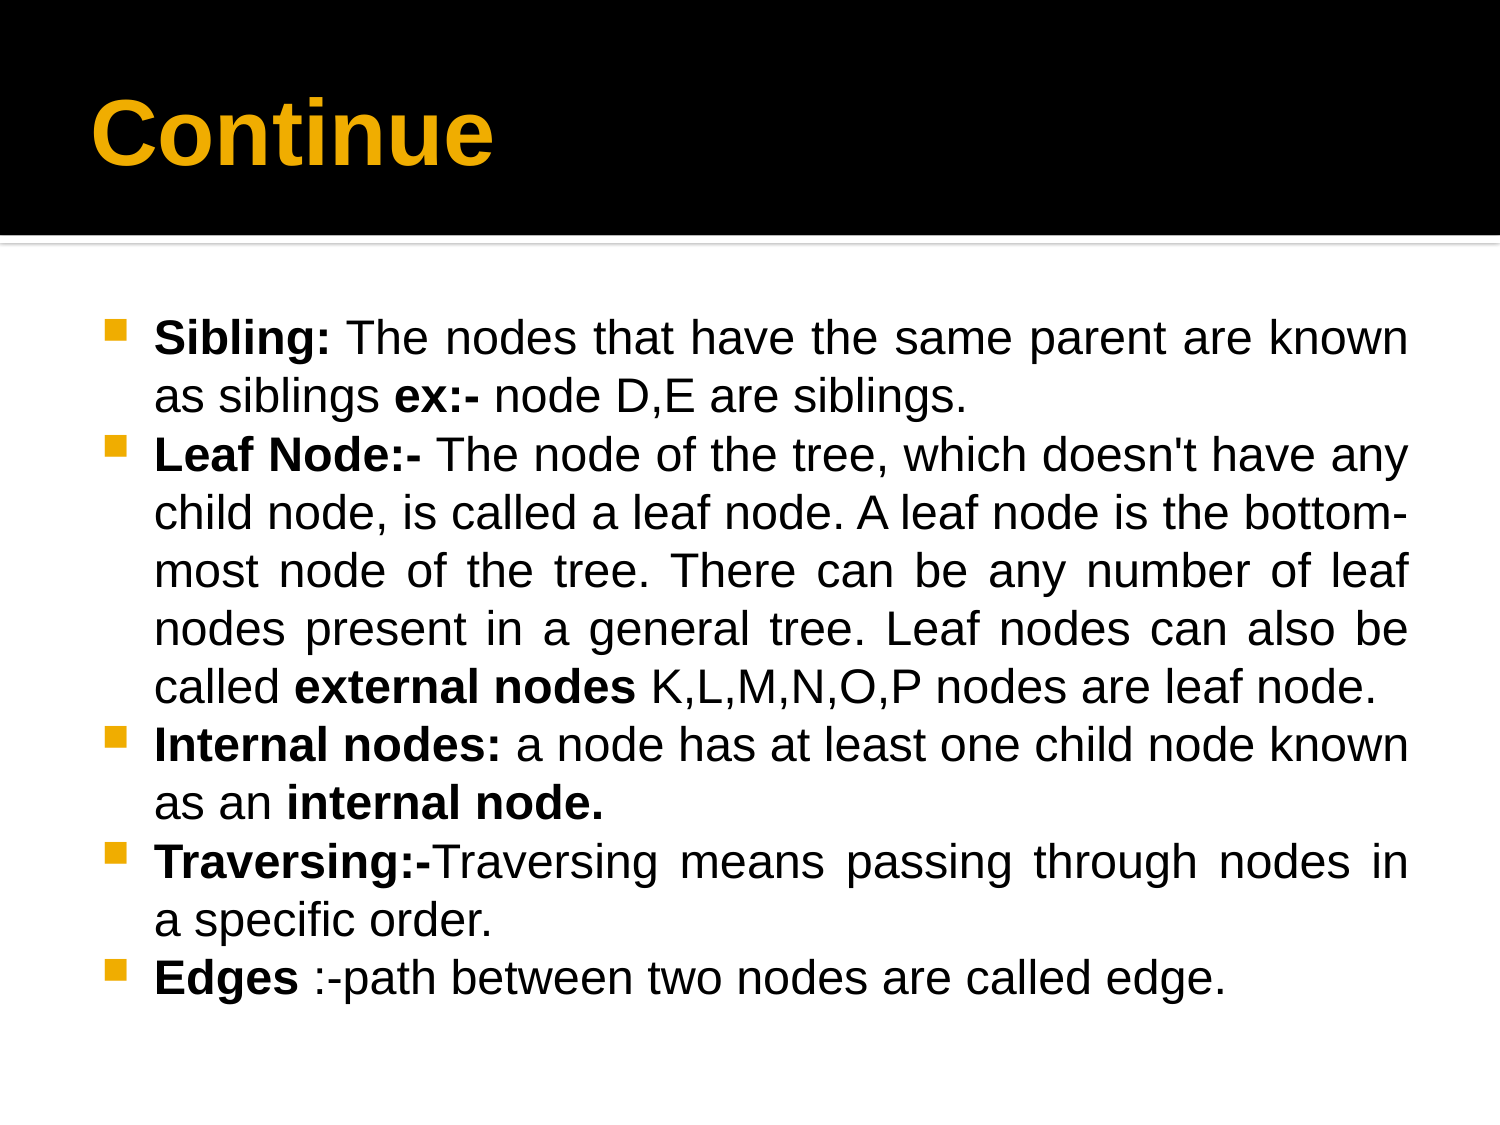

# Continue
Sibling: The nodes that have the same parent are known as siblings ex:- node D,E are siblings.
Leaf Node:- The node of the tree, which doesn't have any child node, is called a leaf node. A leaf node is the bottom-most node of the tree. There can be any number of leaf nodes present in a general tree. Leaf nodes can also be called external nodes K,L,M,N,O,P nodes are leaf node.
Internal nodes: a node has at least one child node known as an internal node.
Traversing:-Traversing means passing through nodes in a specific order.
Edges :-path between two nodes are called edge.